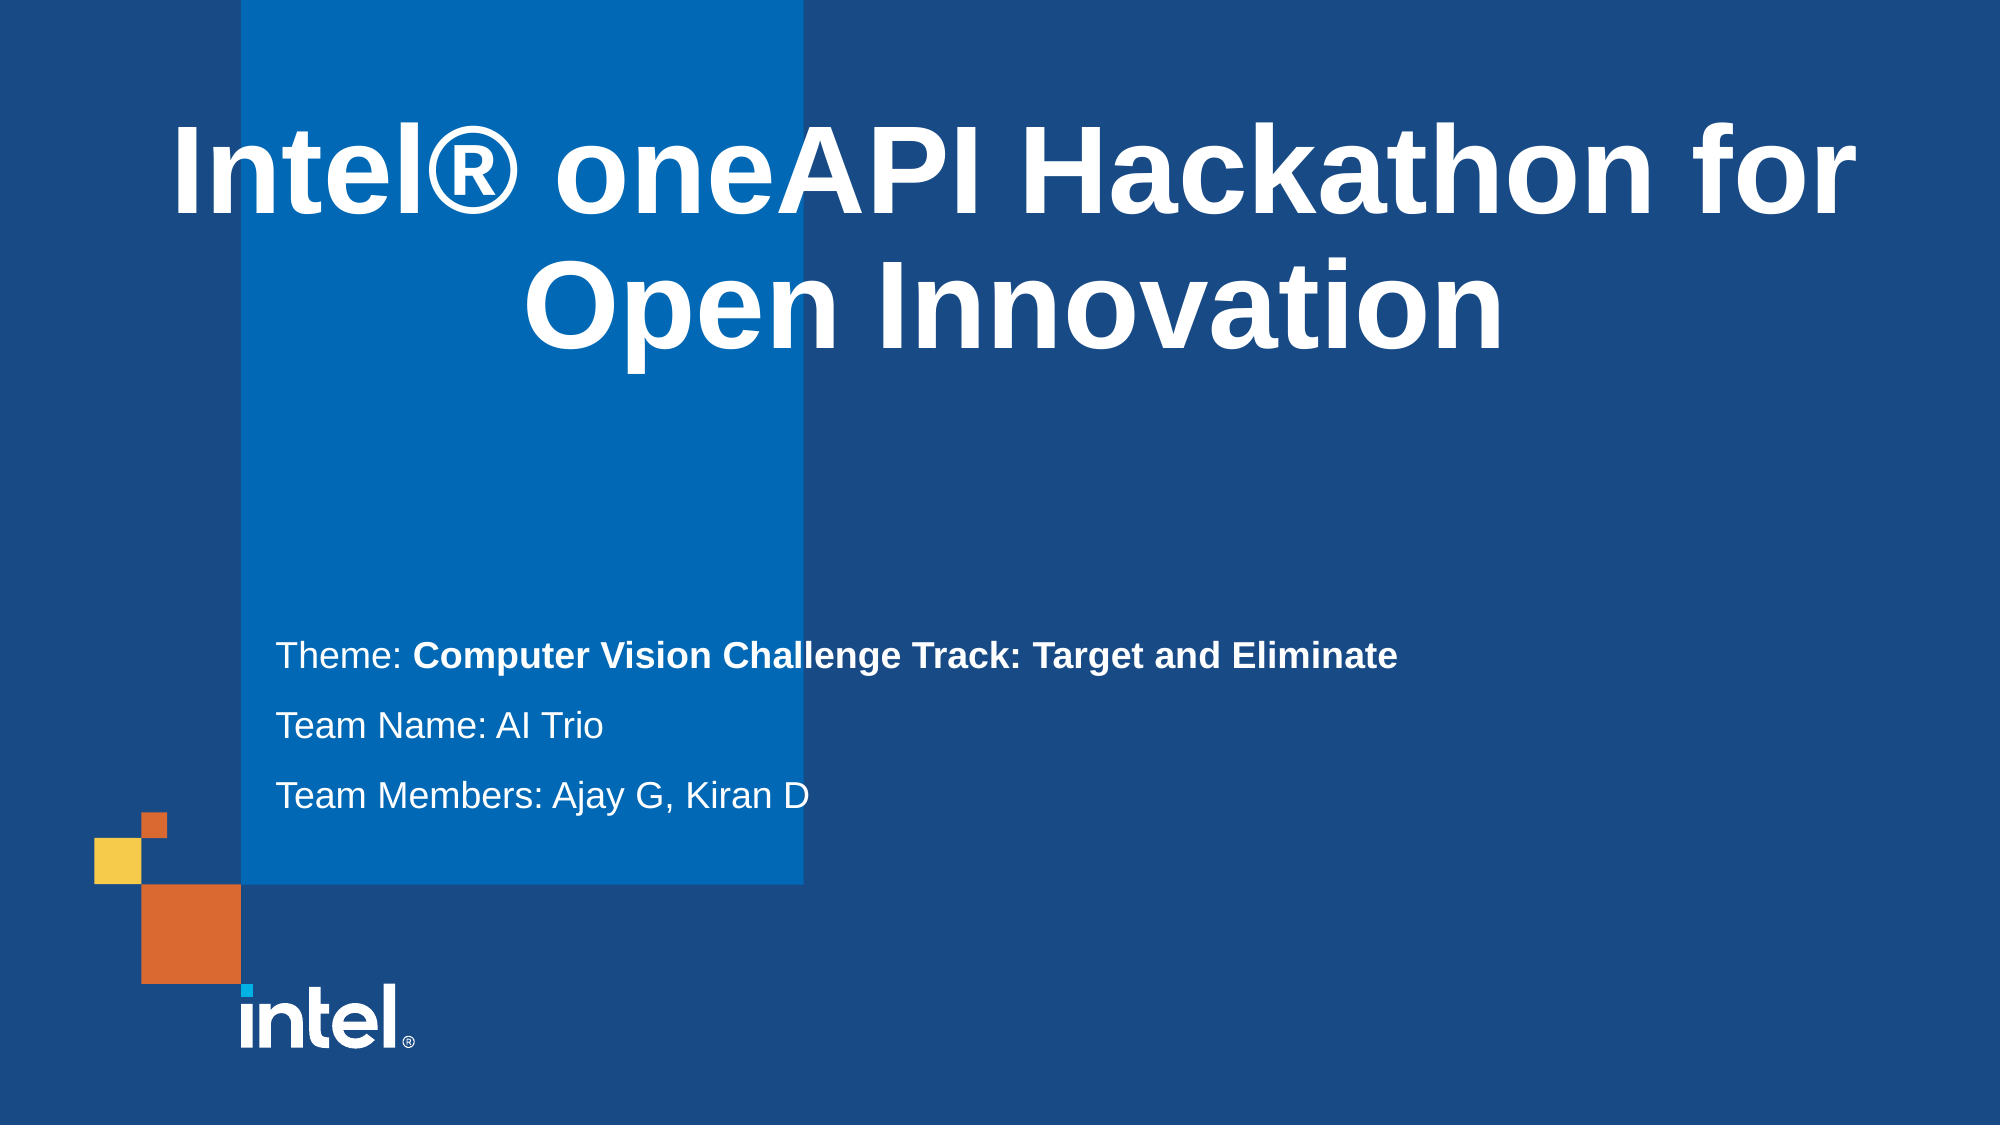

# Intel® oneAPI Hackathon for Open Innovation
Theme: Computer Vision Challenge Track: Target and Eliminate
Team Name: AI Trio
Team Members: Ajay G, Kiran D